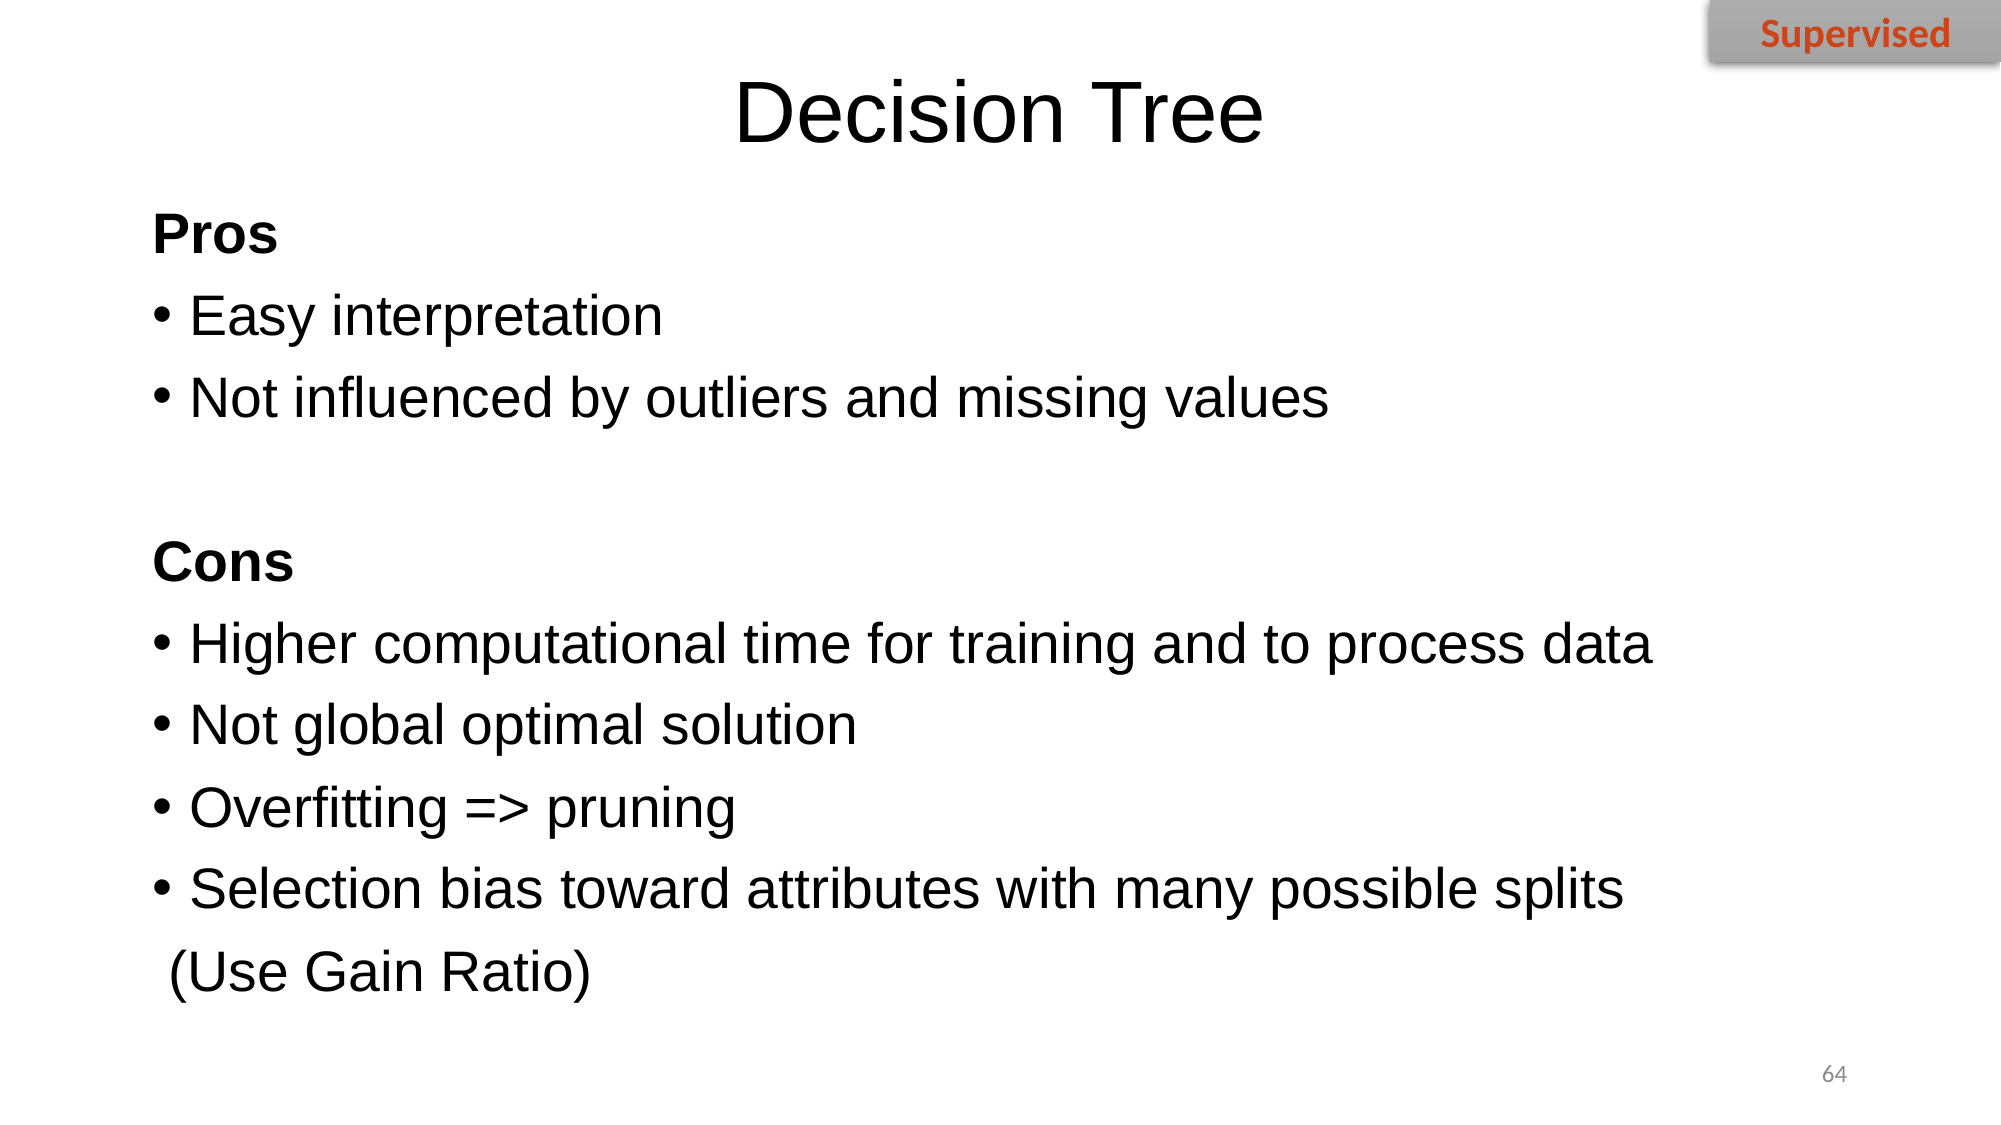

Supervised
# Decision Tree
Pros
Easy interpretation
Not influenced by outliers and missing values

Cons
Higher computational time for training and to process data
Not global optimal solution
Overfitting => pruning
Selection bias toward attributes with many possible splits
 (Use Gain Ratio)

64